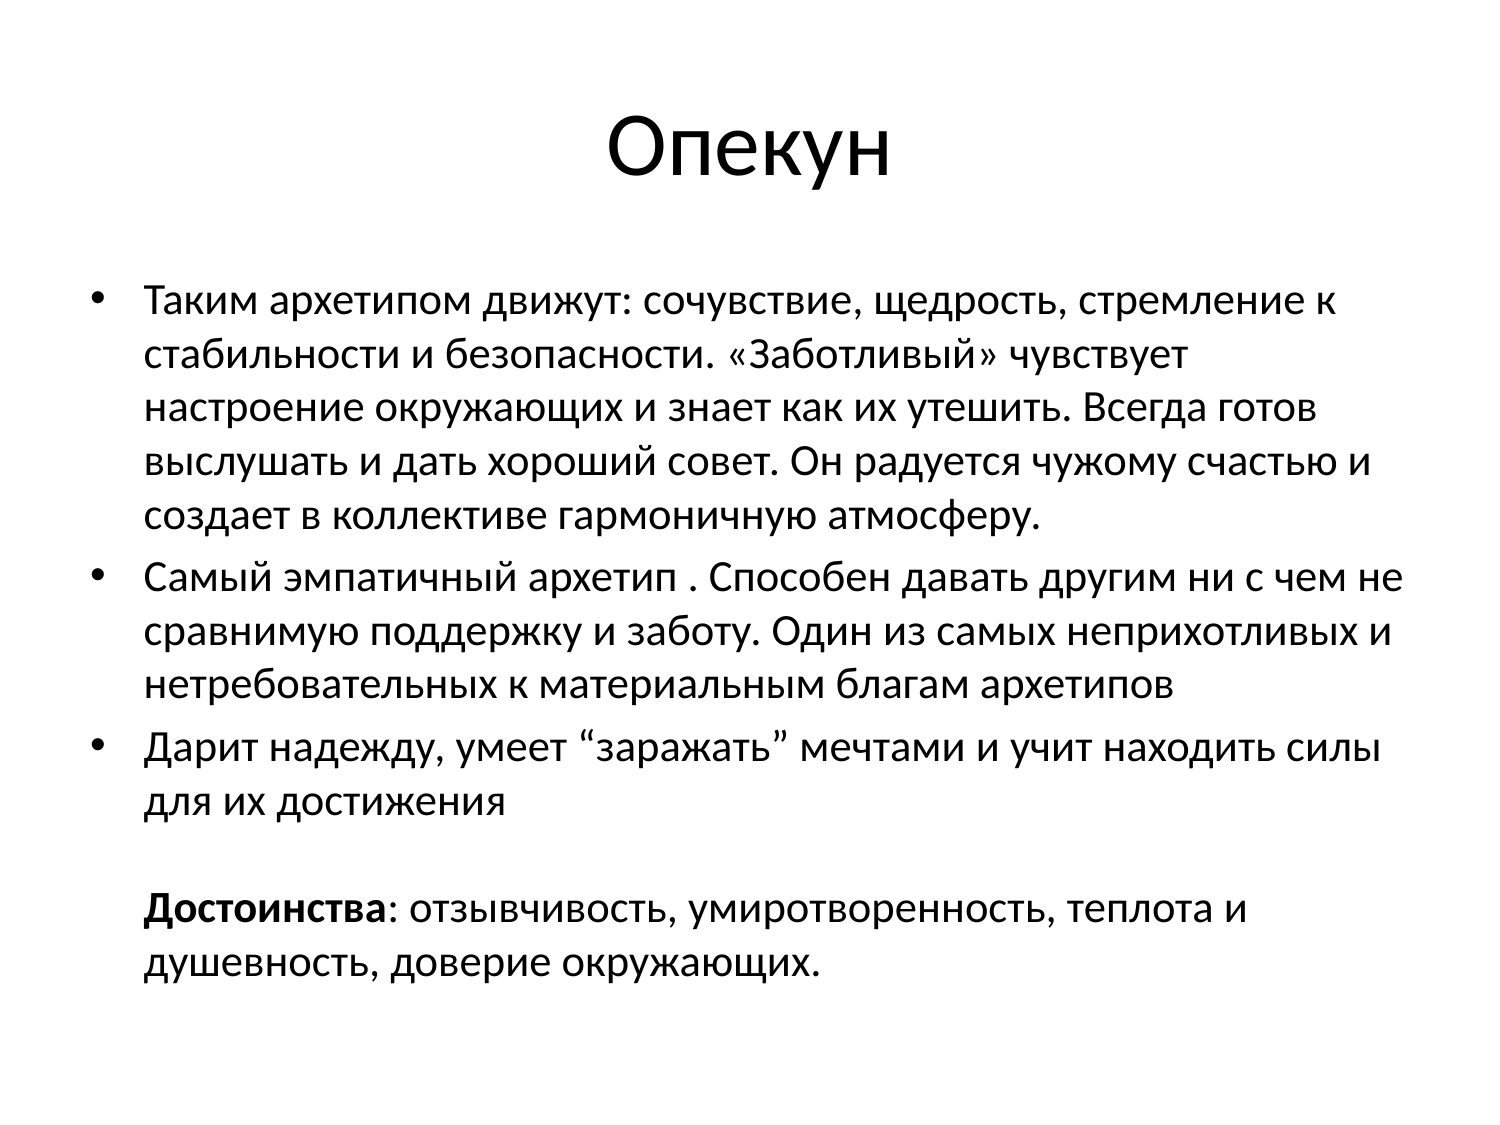

# Опекун
Таким архетипом движут: сочувствие, щедрость, стремление к стабильности и безопасности. «Заботливый» чувствует настроение окружающих и знает как их утешить. Всегда готов выслушать и дать хороший совет. Он радуется чужому счастью и создает в коллективе гармоничную атмосферу.
Самый эмпатичный архетип . Способен давать другим ни с чем не сравнимую поддержку и заботу. Один из самых неприхотливых и нетребовательных к материальным благам архетипов
Дарит надежду, умеет “заражать” мечтами и учит находить силы для их достижения
Достоинства: отзывчивость, умиротворенность, теплота и душевность, доверие окружающих.